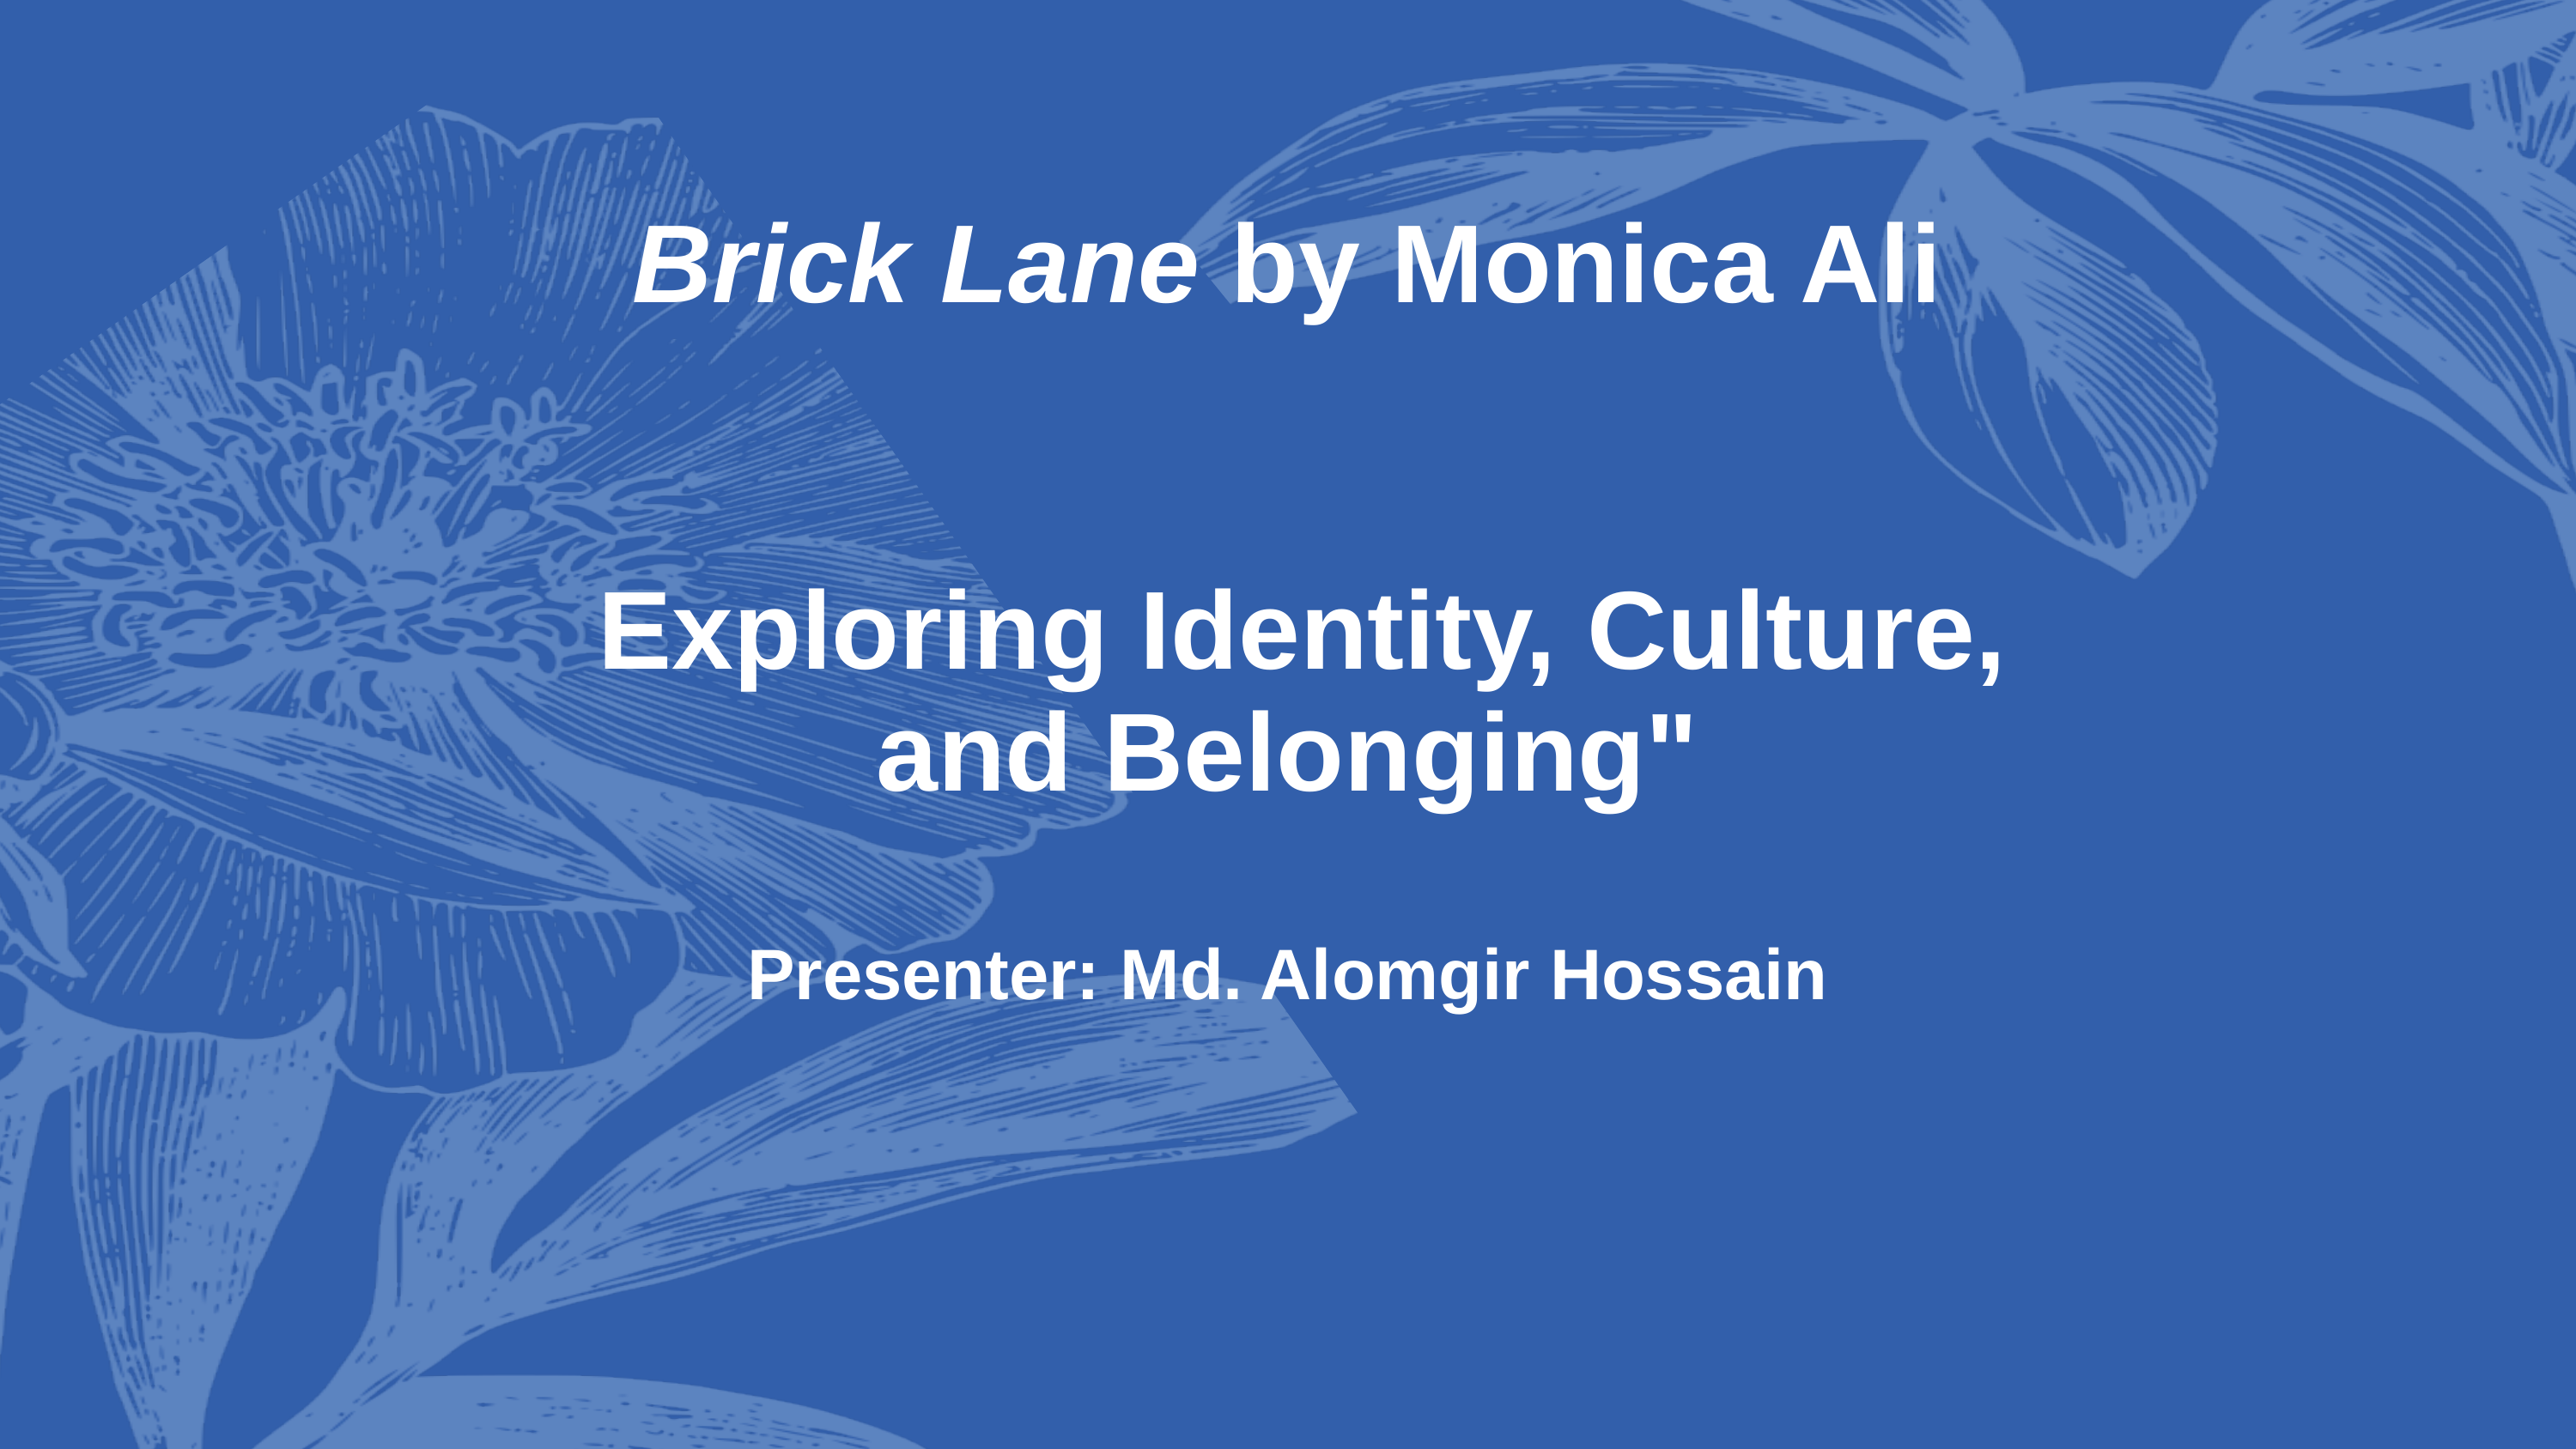

Brick Lane by Monica Ali

 Exploring Identity, Culture, and Belonging"

Presenter: Md. Alomgir Hossain